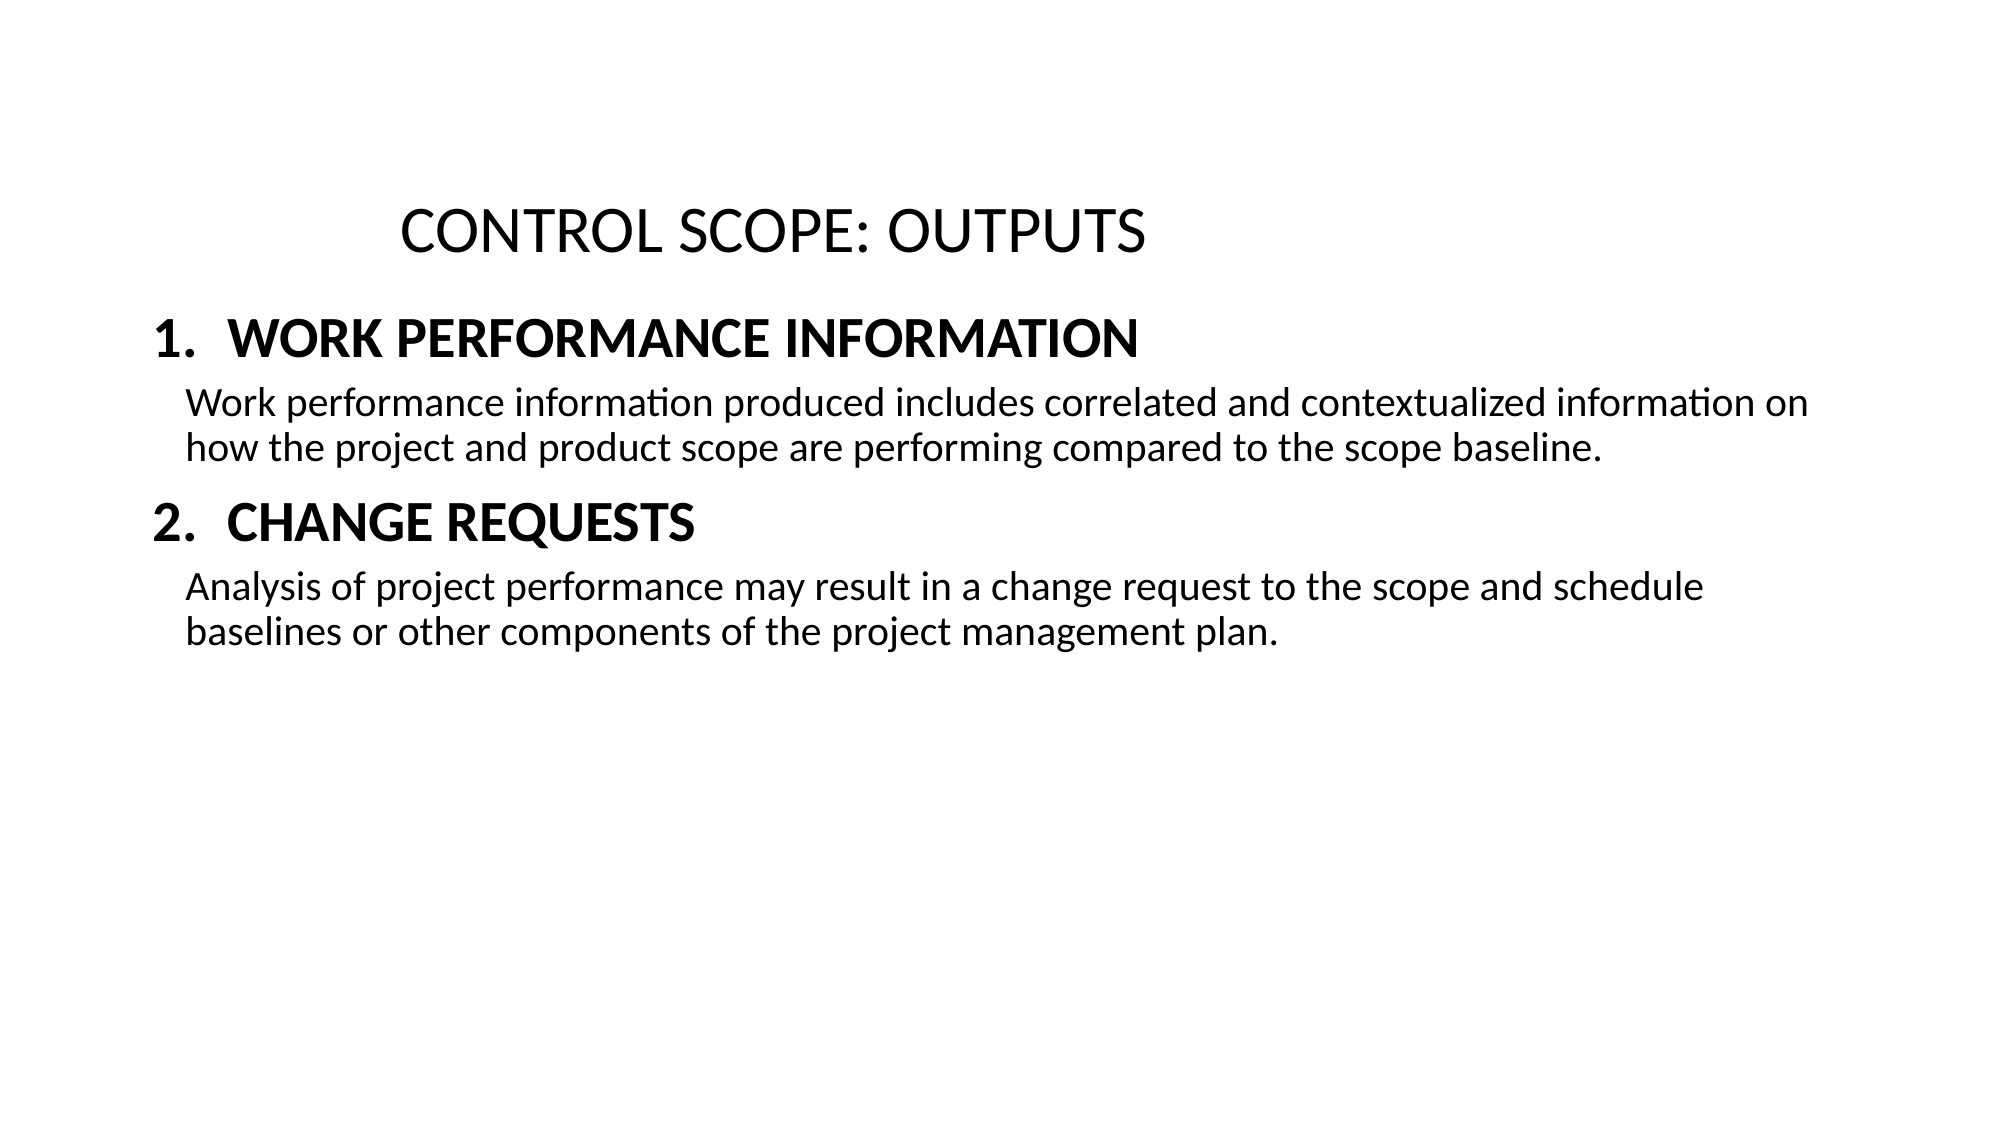

# CONTROL SCOPE: OUTPUTS
WORK PERFORMANCE INFORMATION
Work performance information produced includes correlated and contextualized information on how the project and product scope are performing compared to the scope baseline.
CHANGE REQUESTS
Analysis of project performance may result in a change request to the scope and schedule baselines or other components of the project management plan.
The PMI Registered Education Provider logo is a registered mark of the Project Management Institute, Inc.
This definition is taken from the Glossary of Project Management Institute, A Guide to the Project Management Body of Knowledge, (PMBOK® Guide) – Sixth Edition, Project Management Institute Inc., 2017.